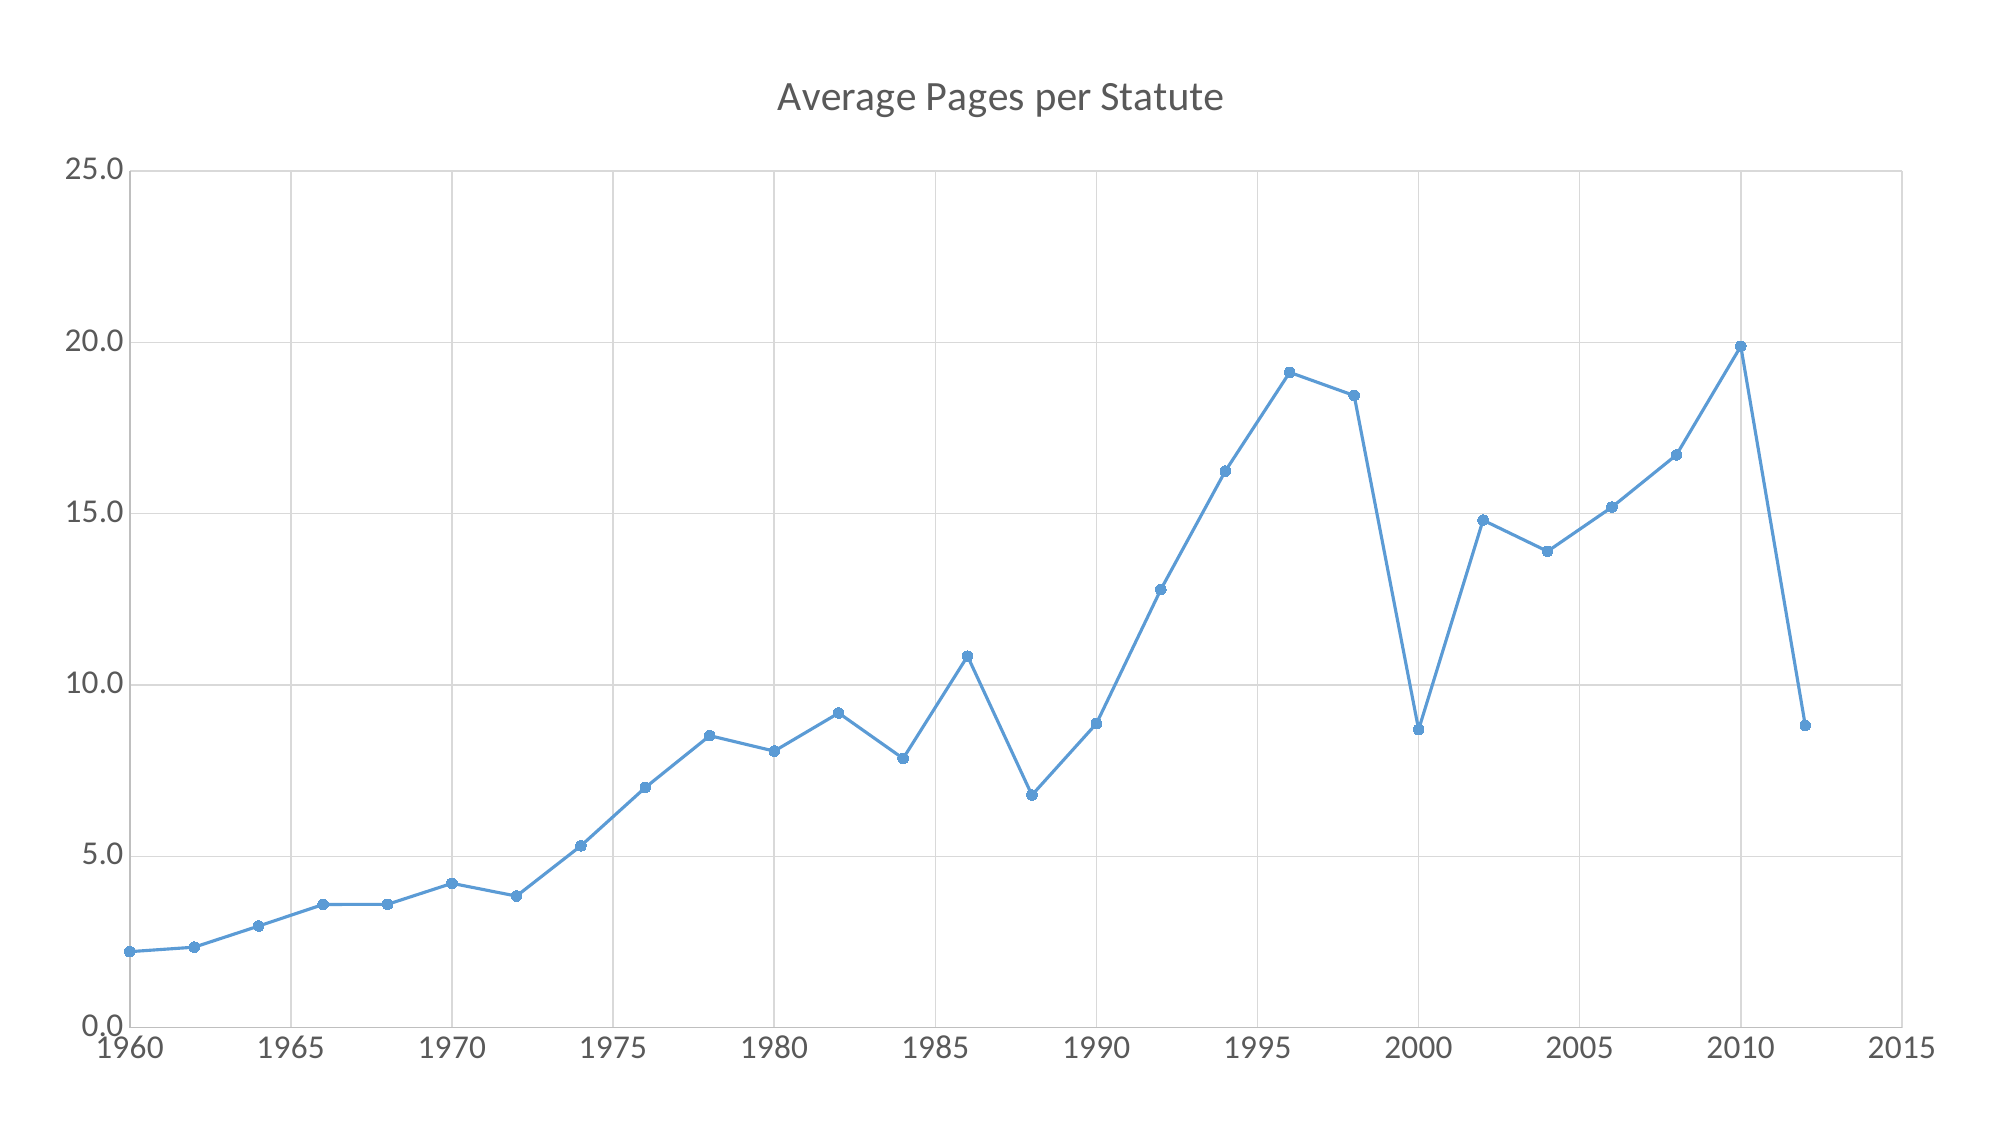

### Chart: Average Pages per Statute

| Category | Average pages per statute |
|---|---|